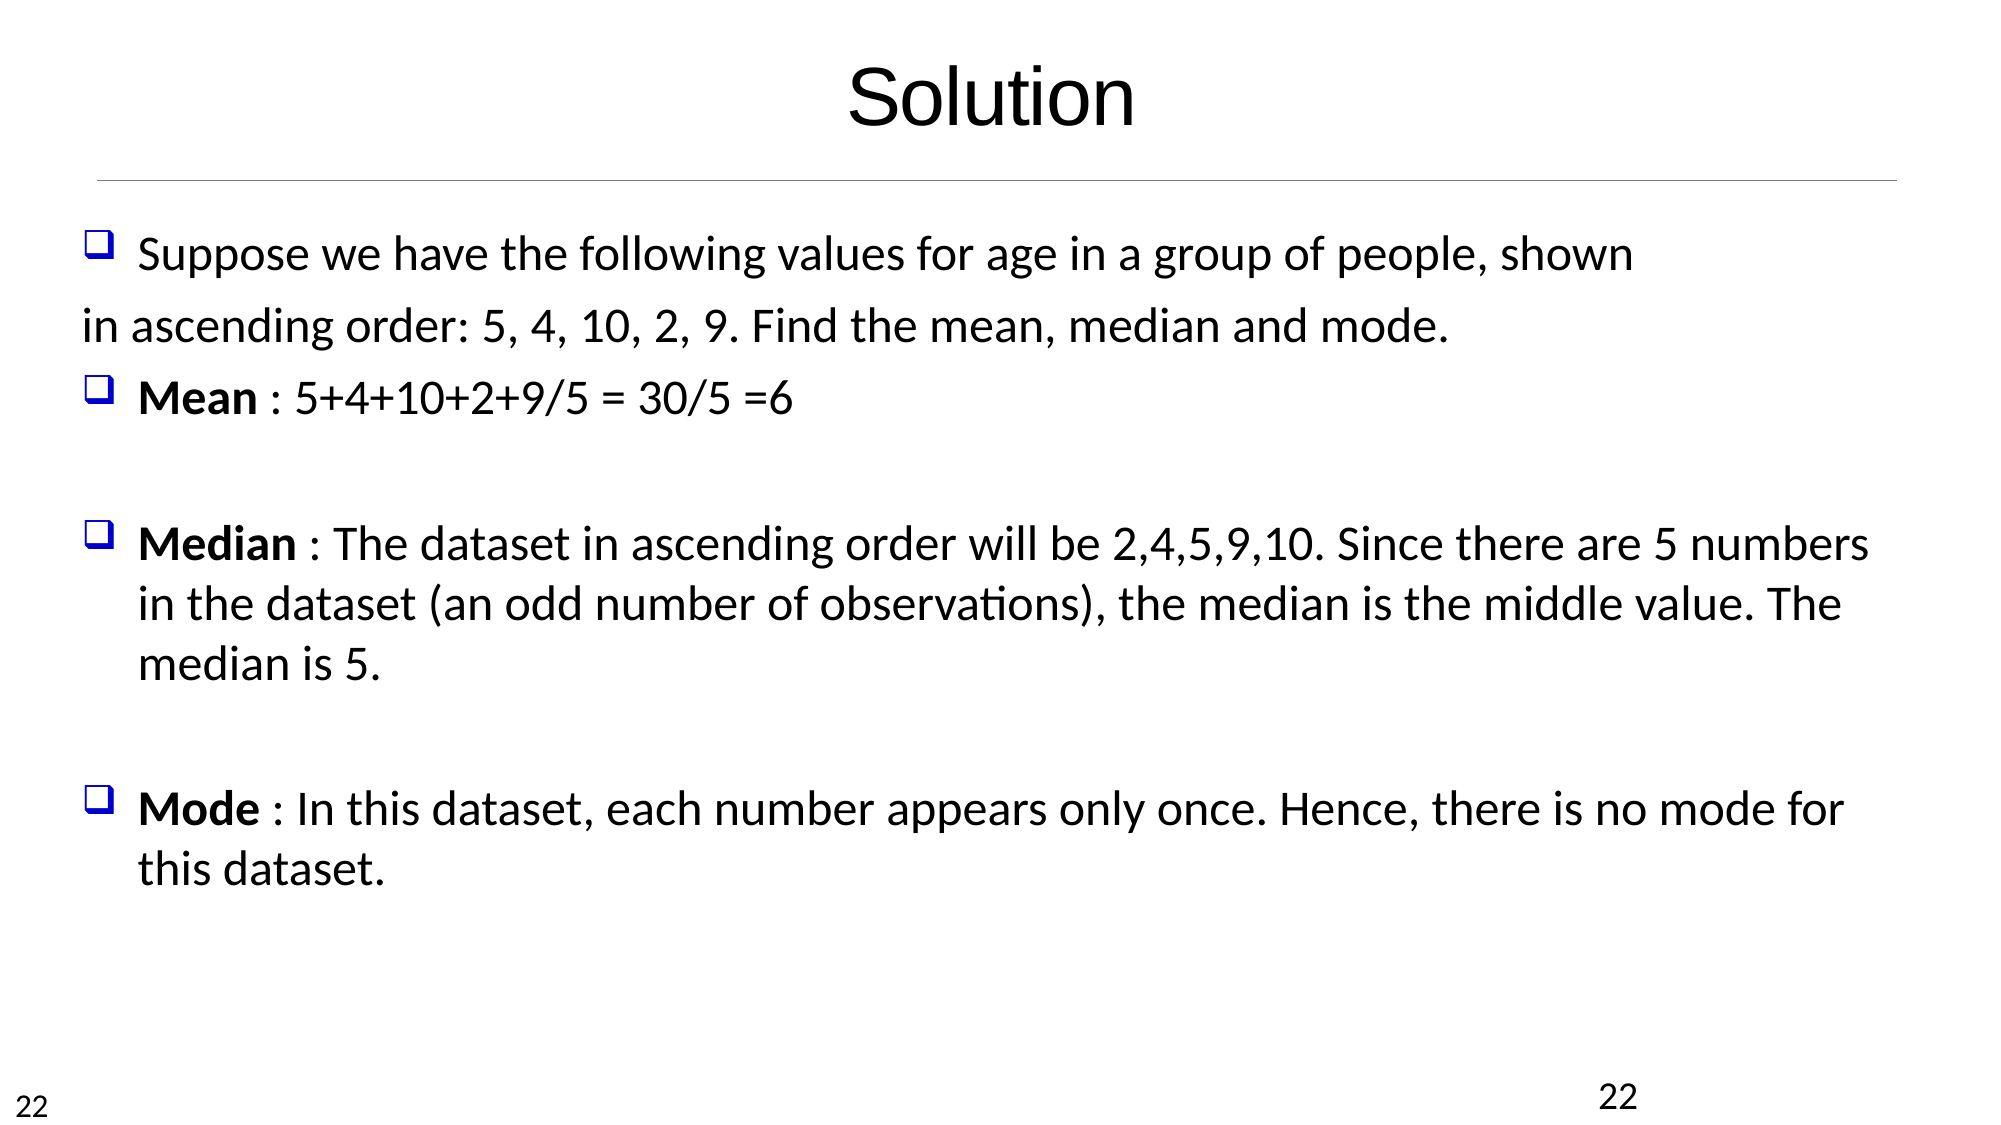

# Solution
Suppose we have the following values for age in a group of people, shown
in ascending order: 5, 4, 10, 2, 9. Find the mean, median and mode.
Mean : 5+4+10+2+9/5 = 30/5 =6

Median : The dataset in ascending order will be 2,4,5,9,10. Since there are 5 numbers in the dataset (an odd number of observations), the median is the middle value. The median is 5.

Mode : In this dataset, each number appears only once. Hence, there is no mode for this dataset.

22